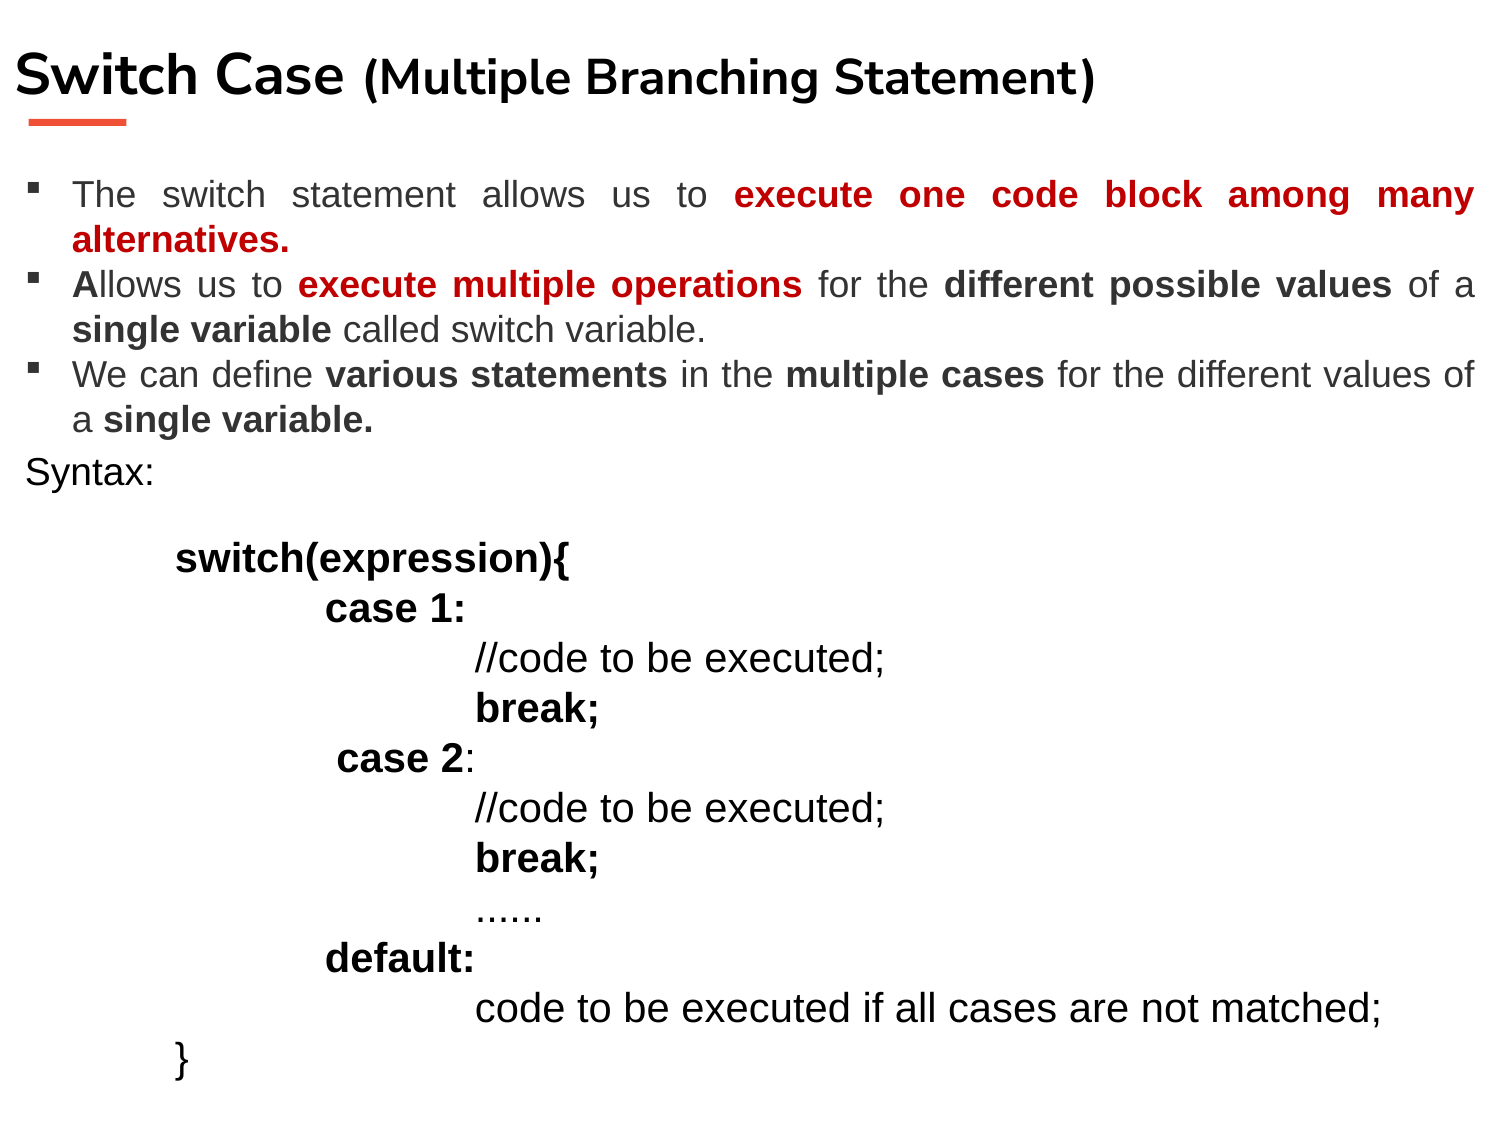

Switch Case (Multiple Branching Statement)

The switch statement allows us to execute one code block among many alternatives.
Allows us to execute multiple operations for the different possible values of a single variable called switch variable.
We can define various statements in the multiple cases for the different values of a single variable.
Syntax:

	switch(expression){
    		case 1:
        			//code to be executed;
        			break;
   		 case 2:
        			//code to be executed;
        			break;
        			......
    		default:
        			code to be executed if all cases are not matched;
	}